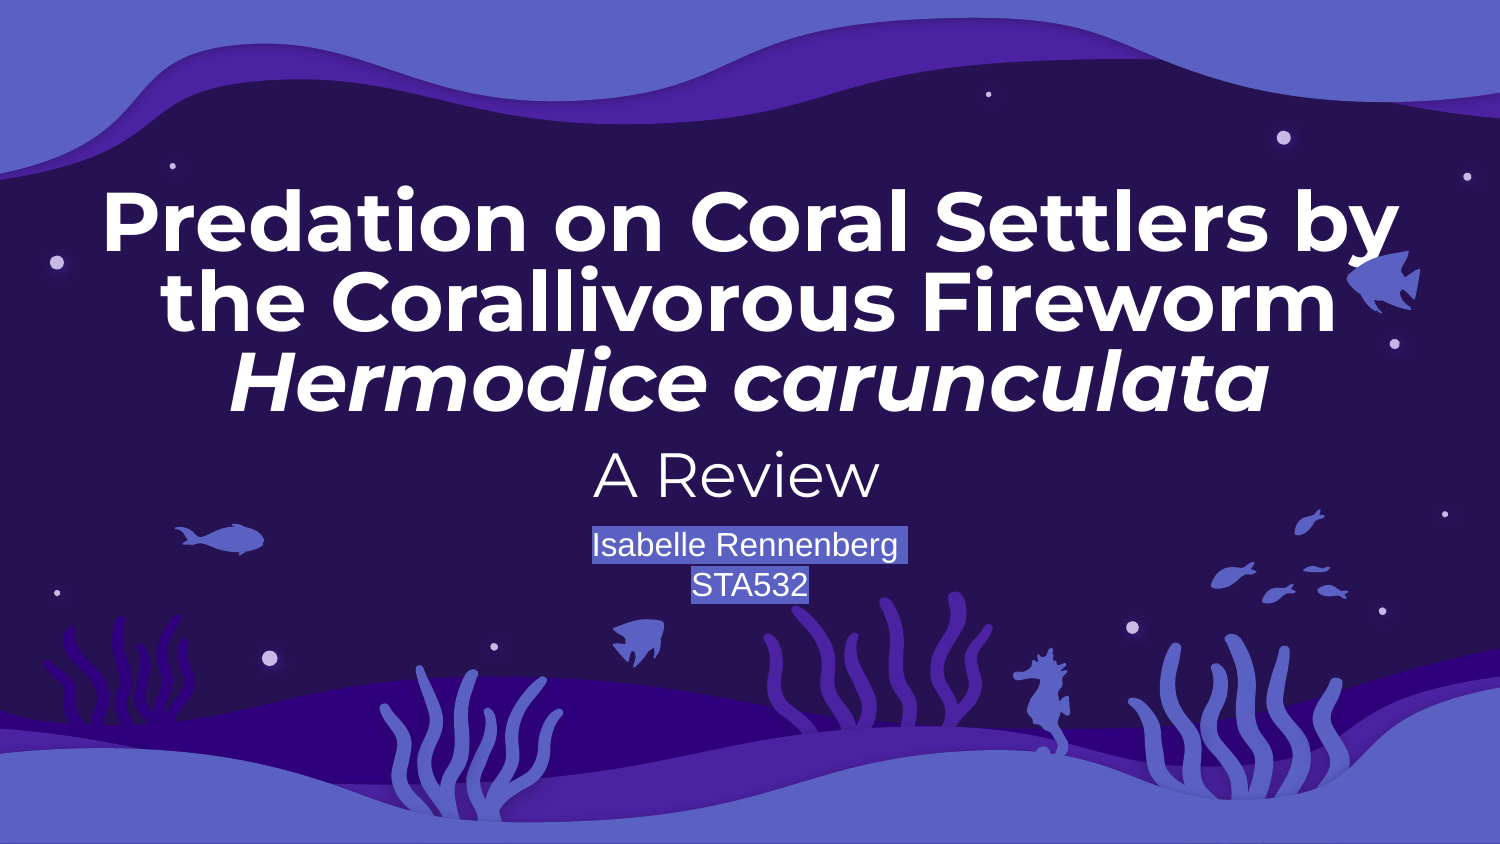

# Predation on Coral Settlers by the Corallivorous Fireworm Hermodice carunculata
A Review

Isabelle Rennenberg
STA532